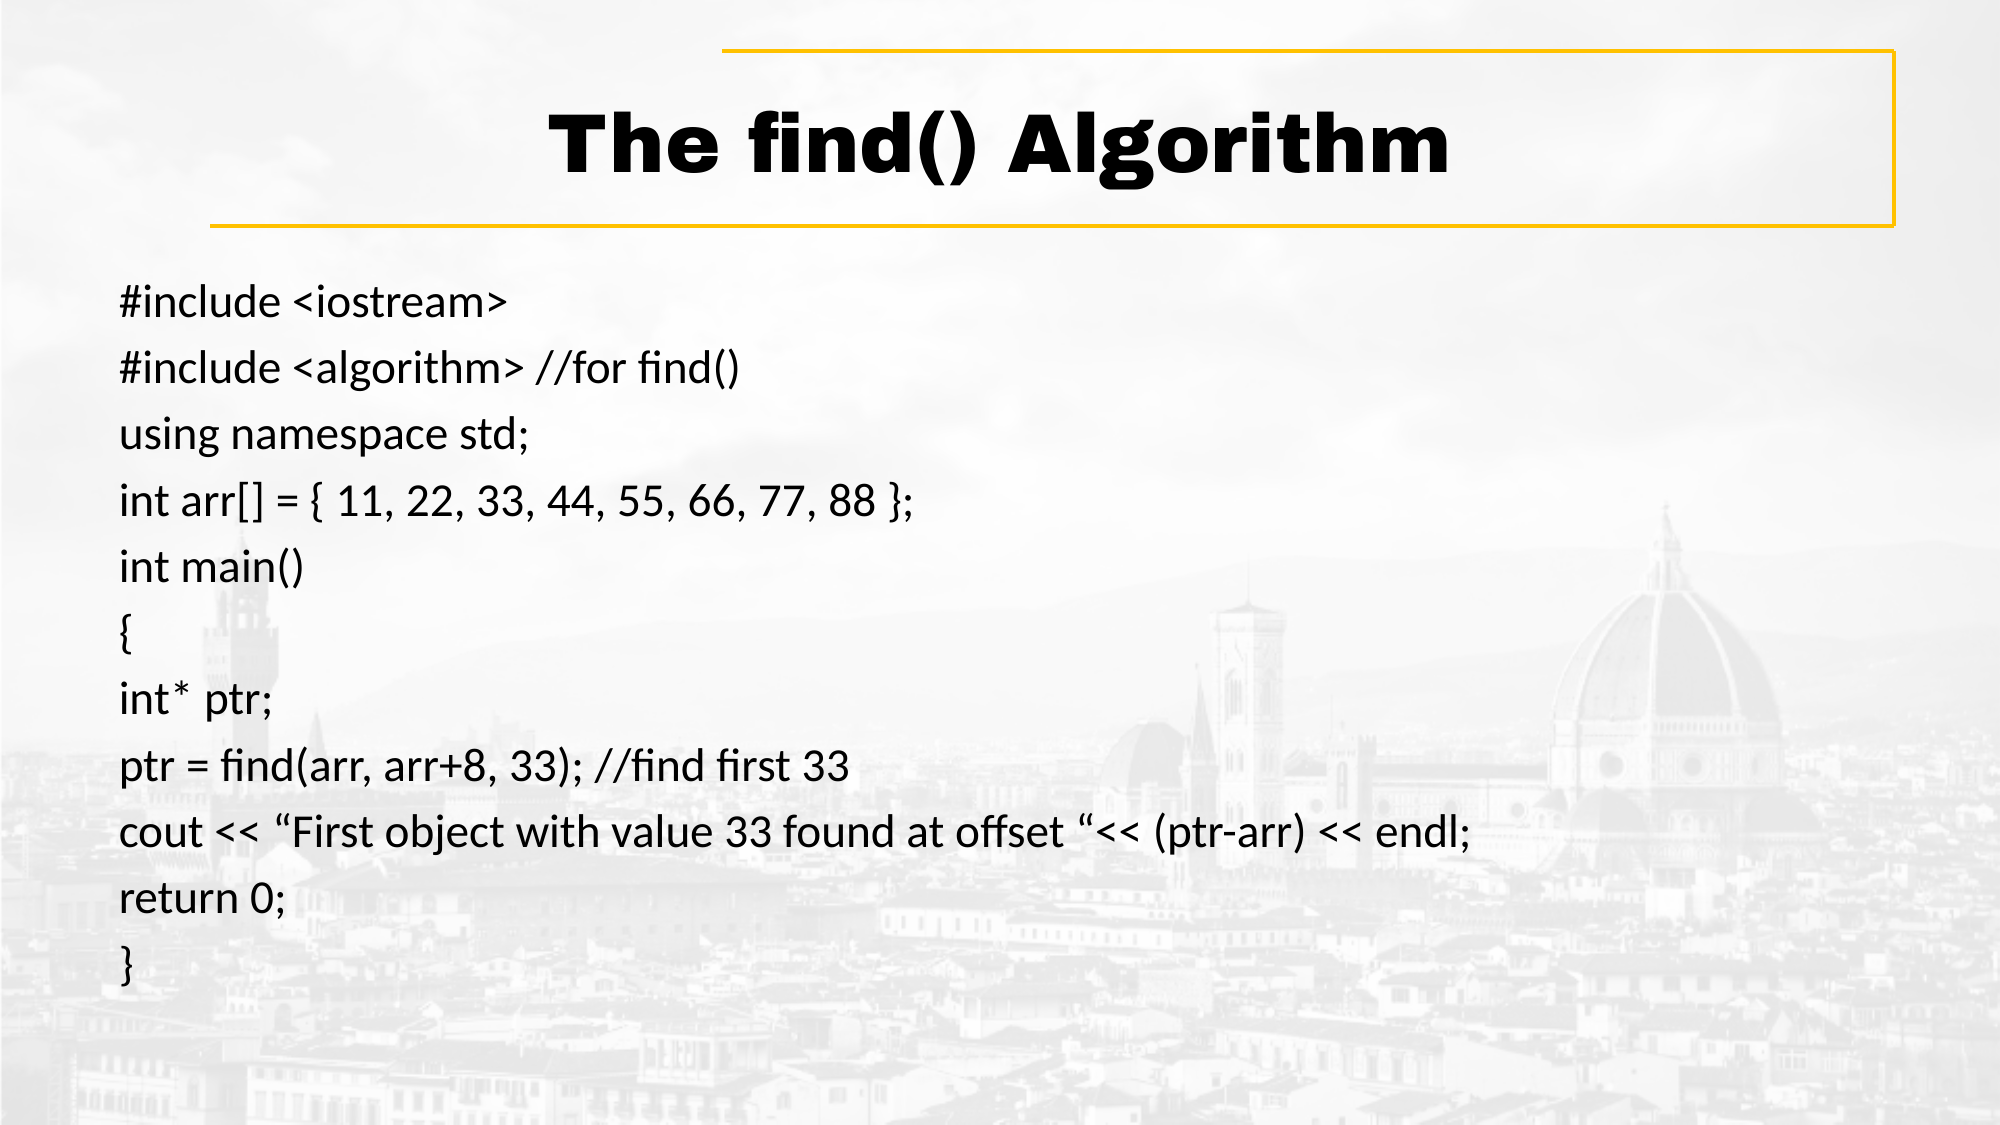

# The find() Algorithm
#include <iostream>
#include <algorithm> //for find()
using namespace std;
int arr[] = { 11, 22, 33, 44, 55, 66, 77, 88 };
int main()
{
	int* ptr;
	ptr = find(arr, arr+8, 33); //find first 33
	cout << “First object with value 33 found at offset “<< (ptr-arr) << endl;
	return 0;
}